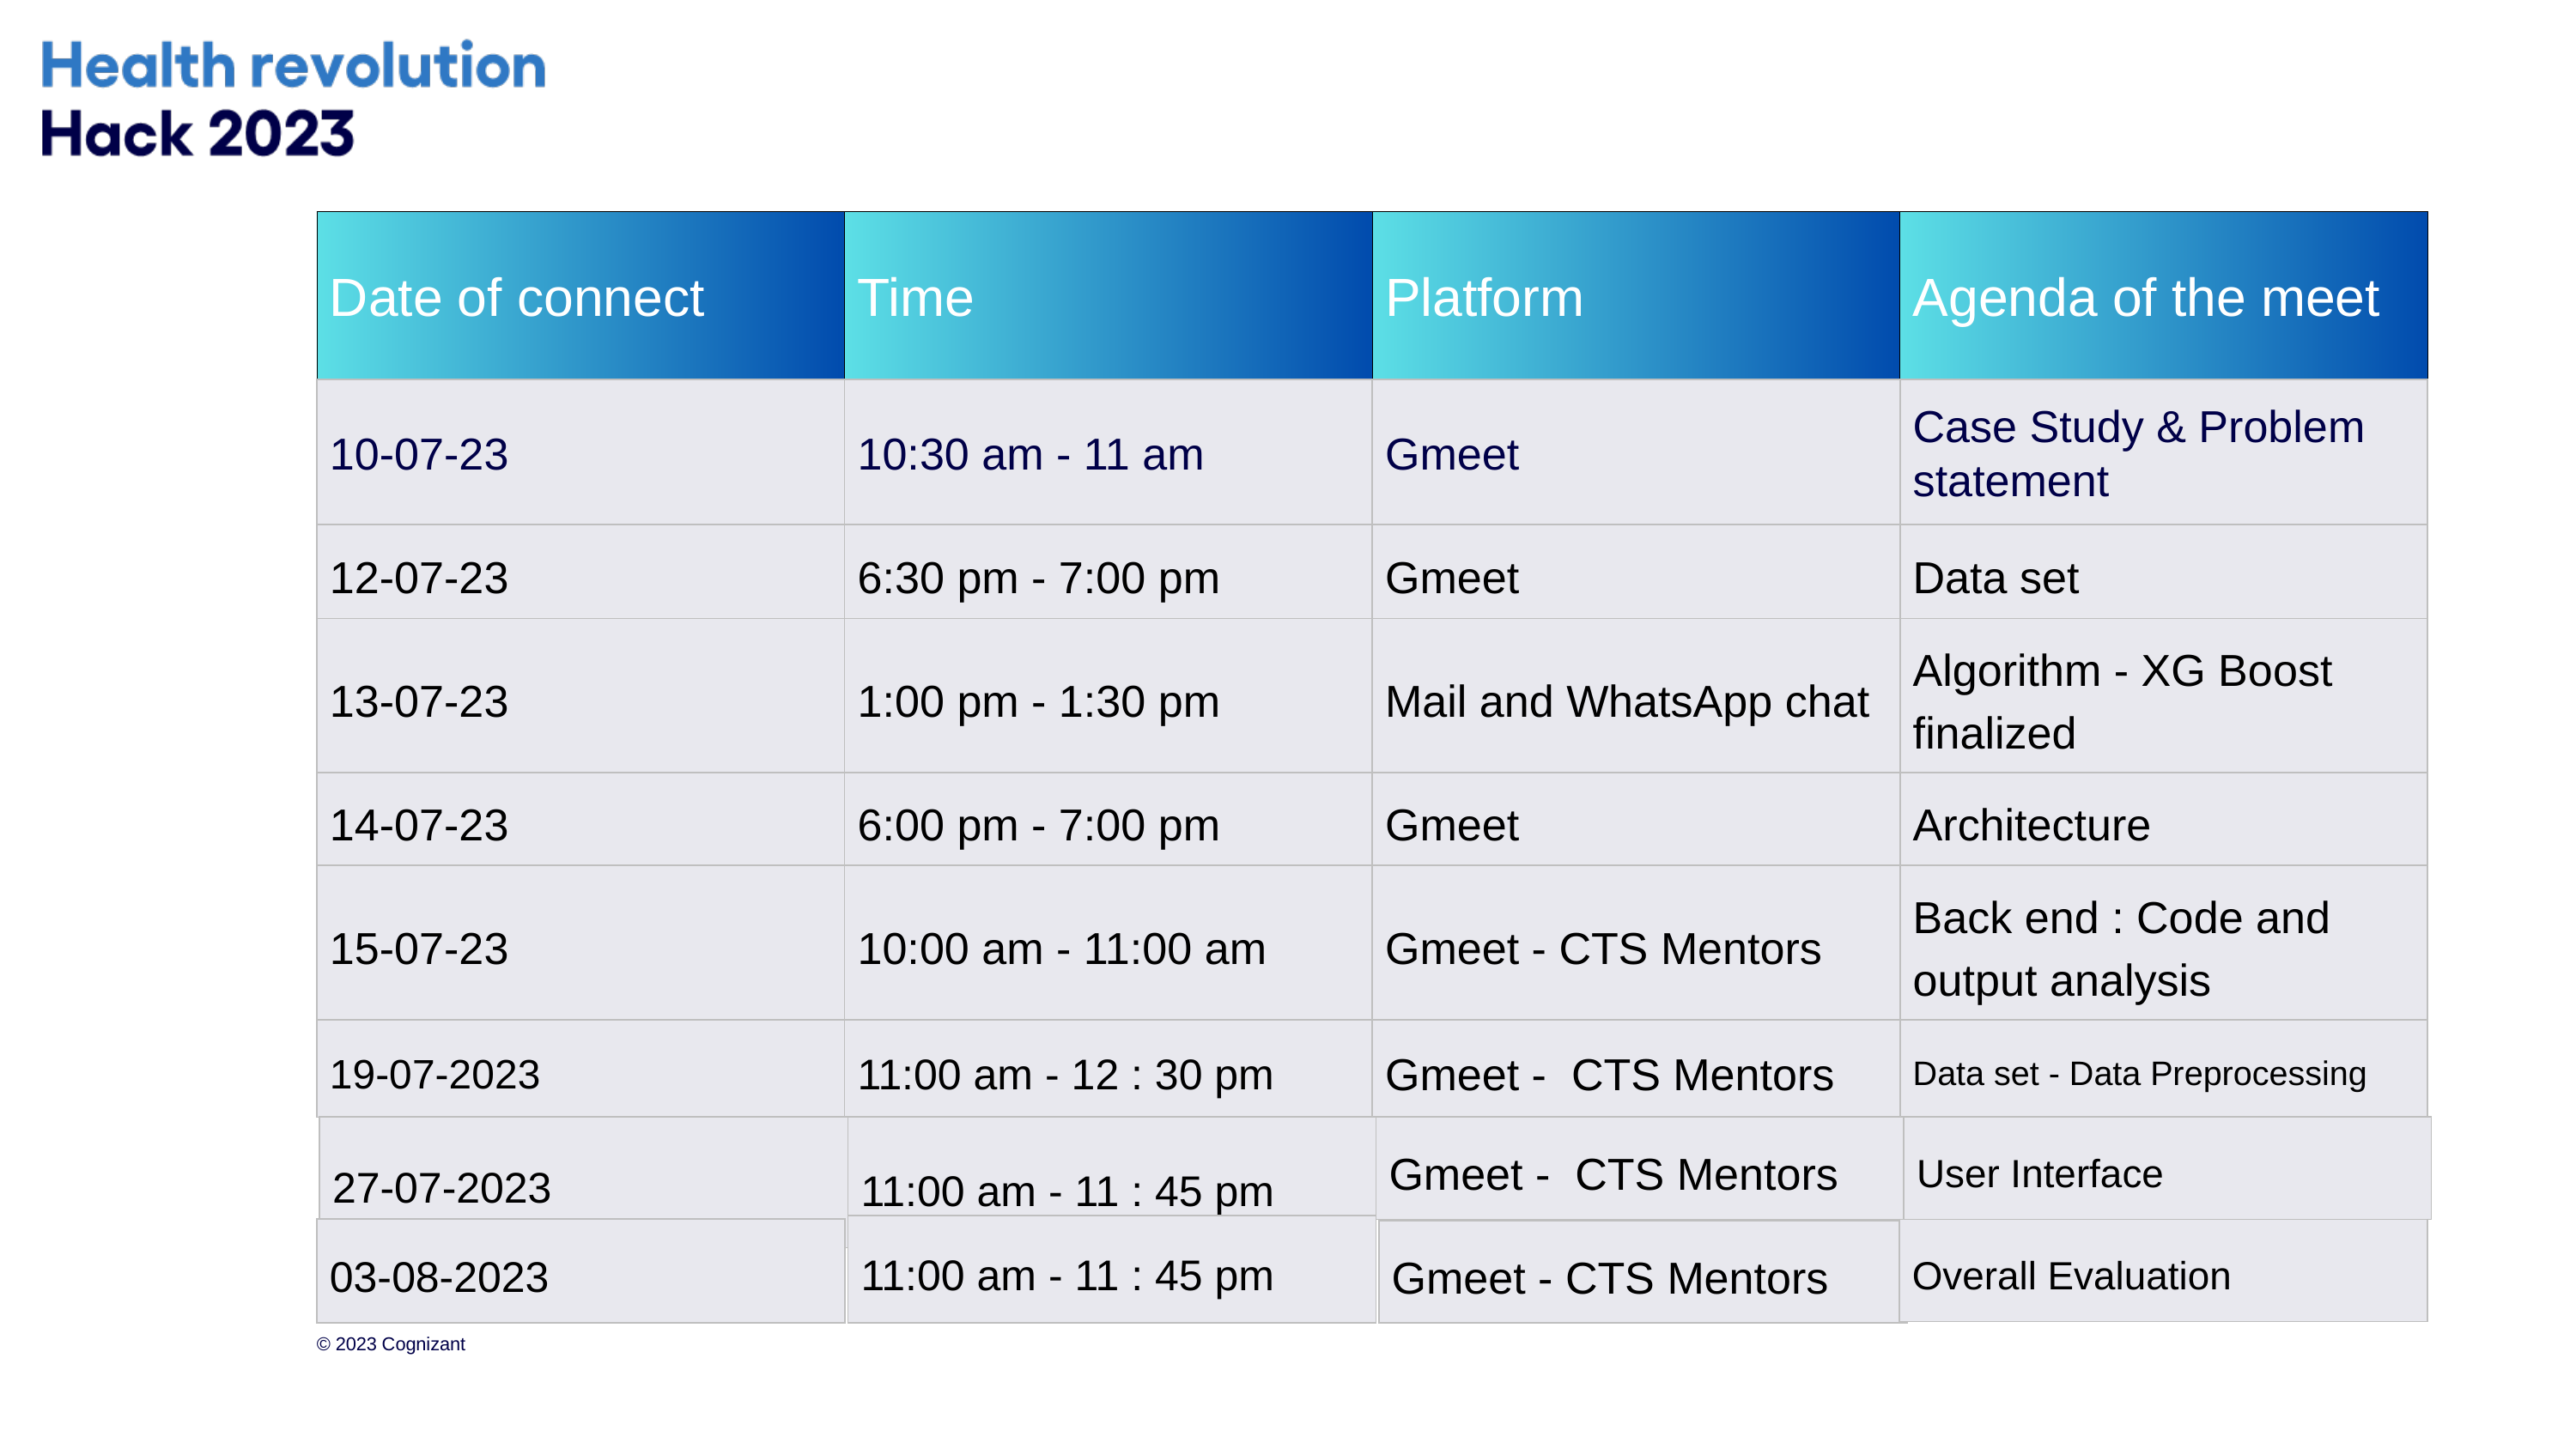

| Date of connect | Time | Platform | Agenda of the meet |
| --- | --- | --- | --- |
| 10-07-23 | 10:30 am - 11 am | Gmeet | Case Study & Problem statement |
| 12-07-23 | 6:30 pm - 7:00 pm | Gmeet | Data set |
| 13-07-23 | 1:00 pm - 1:30 pm | Mail and WhatsApp chat | Algorithm - XG Boost finalized |
| 14-07-23 | 6:00 pm - 7:00 pm | Gmeet | Architecture |
| 15-07-23 | 10:00 am - 11:00 am | Gmeet - CTS Mentors | Back end : Code and output analysis |
| 19-07-2023 | 11:00 am - 12 : 30 pm | Gmeet - CTS Mentors | Data set - Data Preprocessing |
| 27-07-2023 |
| --- |
| 19-07-2023 | 11:00 am - 11 : 45 pm | Gmeet - CTS Mentors | User Interface |
| --- | --- | --- | --- |
| 11:00 am - 11 : 45 pm |
| --- |
| 11:00 am - 11 : 45 pm |
| --- |
| 03-08-2023 |
| --- |
| Overall Evaluation |
| --- |
| Gmeet - CTS Mentors |
| --- |
© 2023 Cognizant